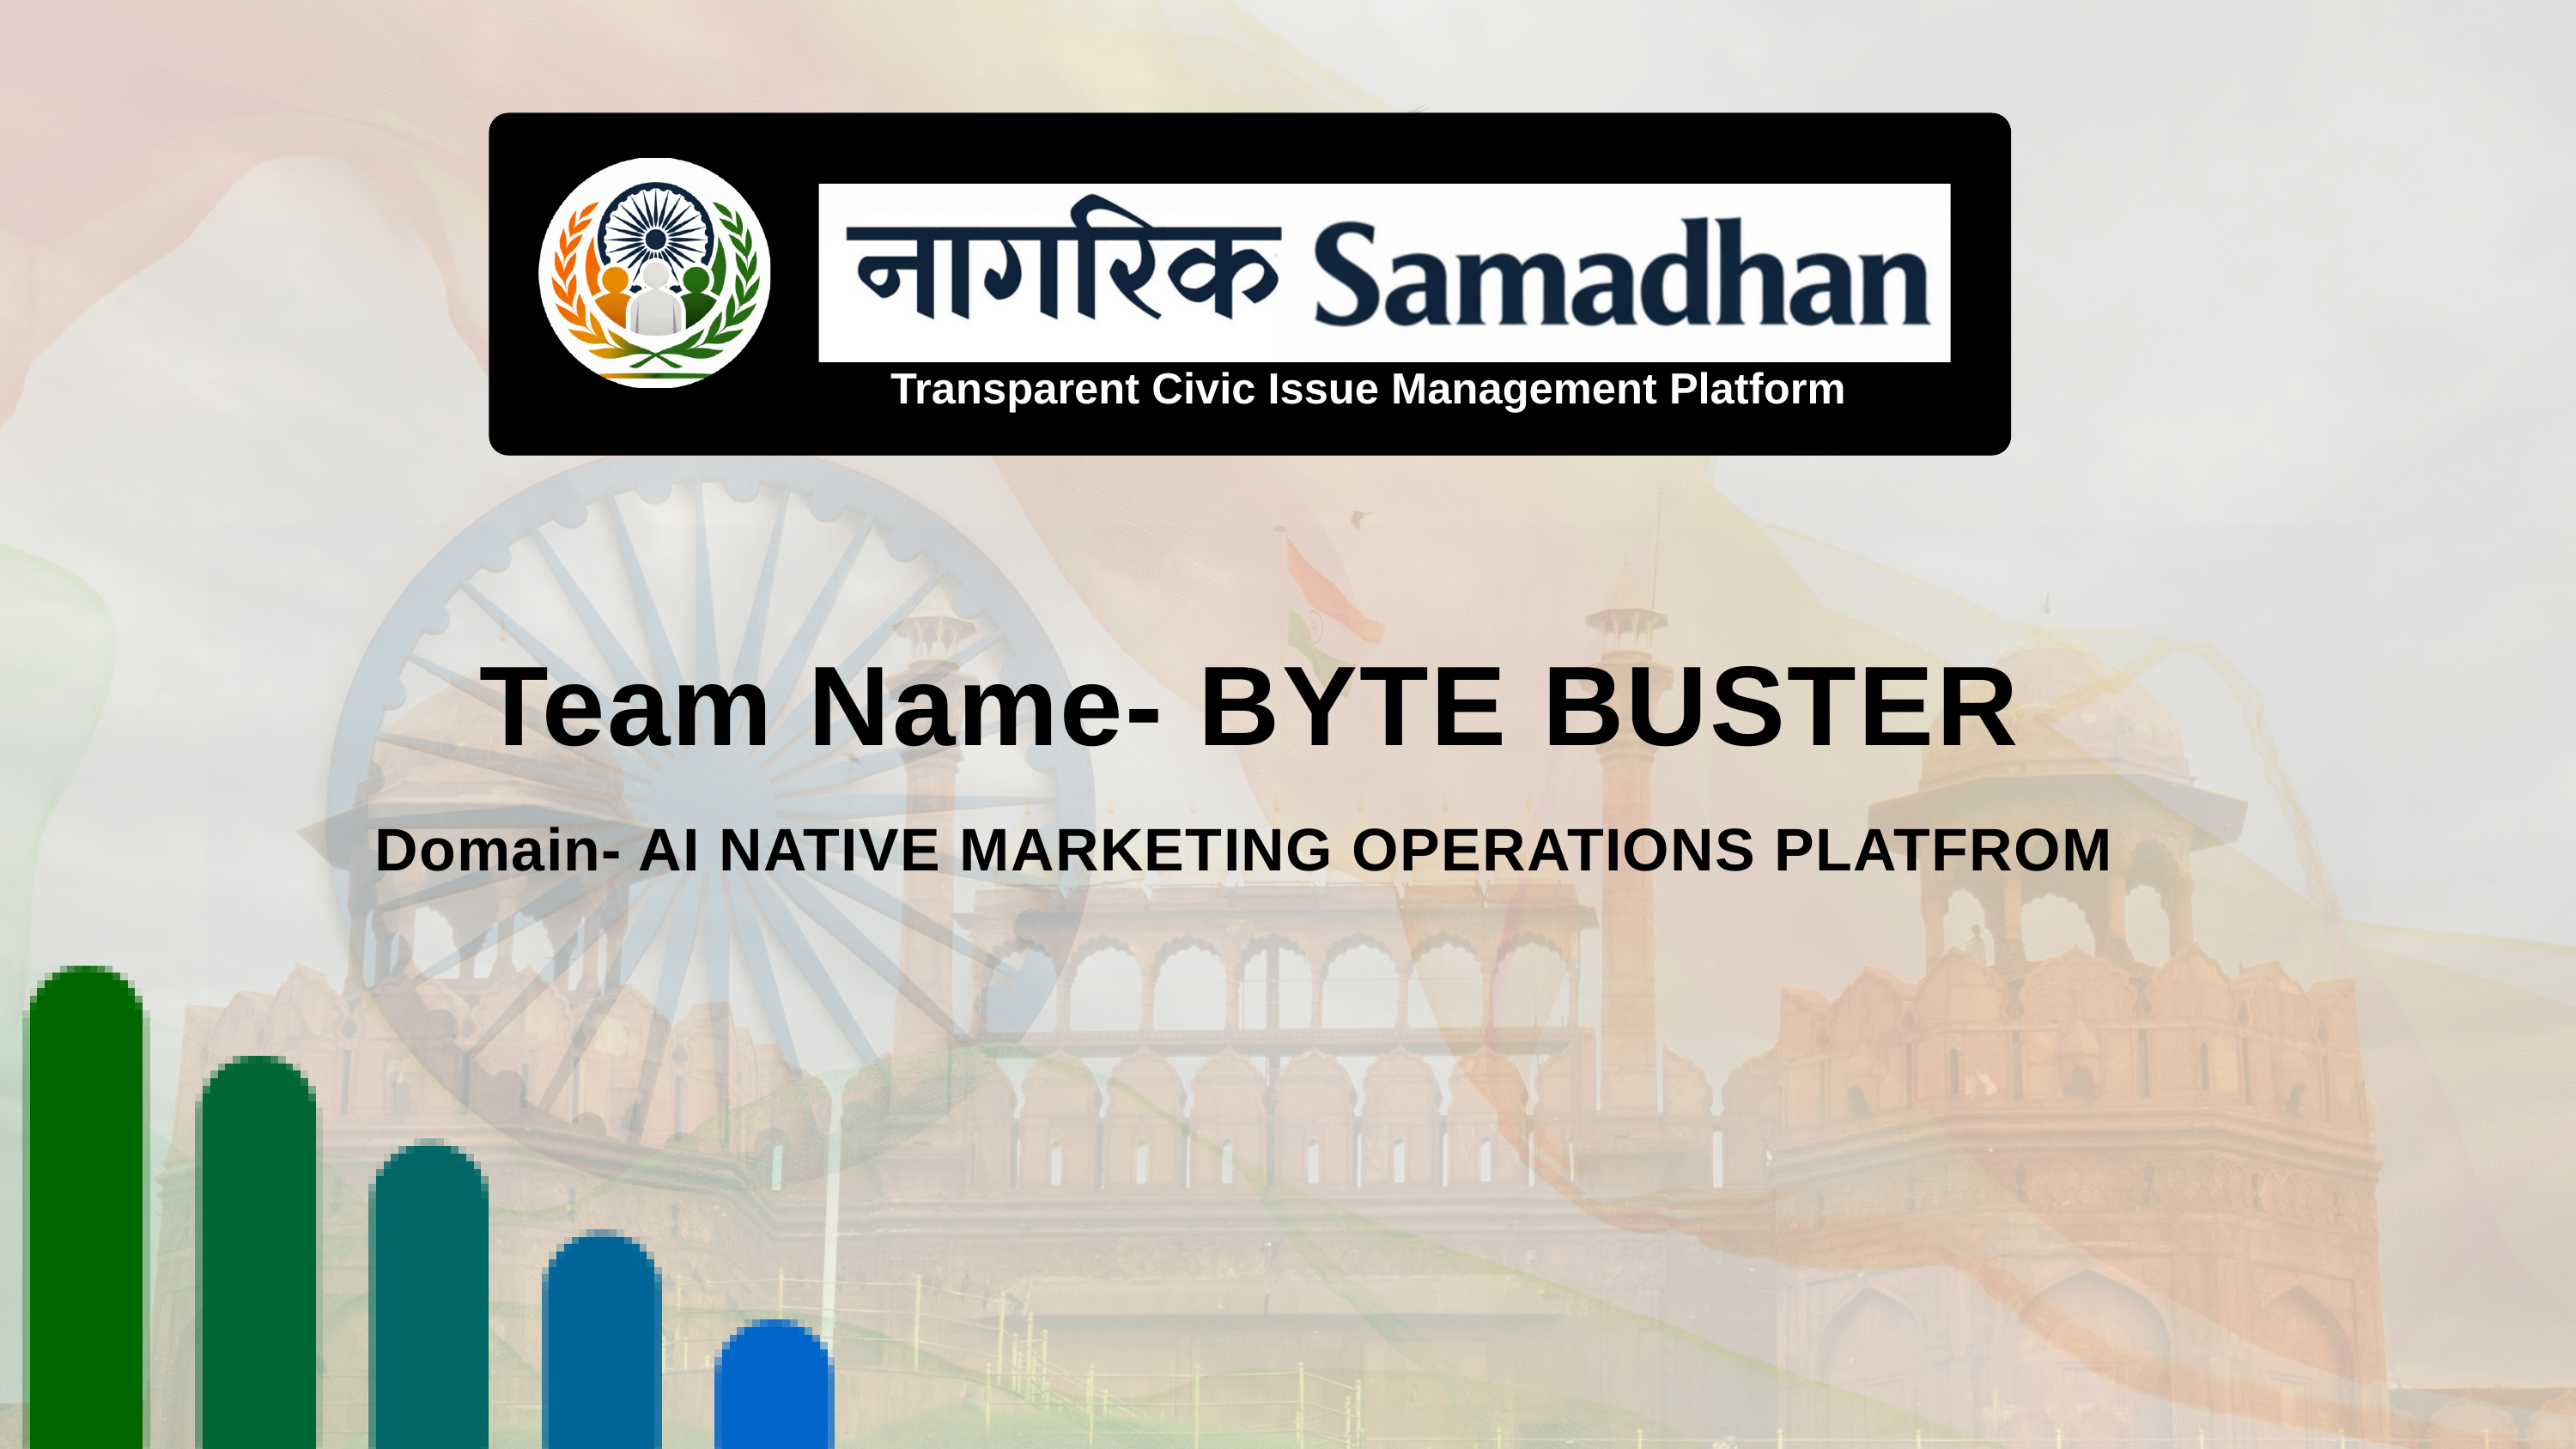

Transparent Civic Issue Management Platform

Team Name- BYTE BUSTER
Domain- AI NATIVE MARKETING OPERATIONS PLATFROM